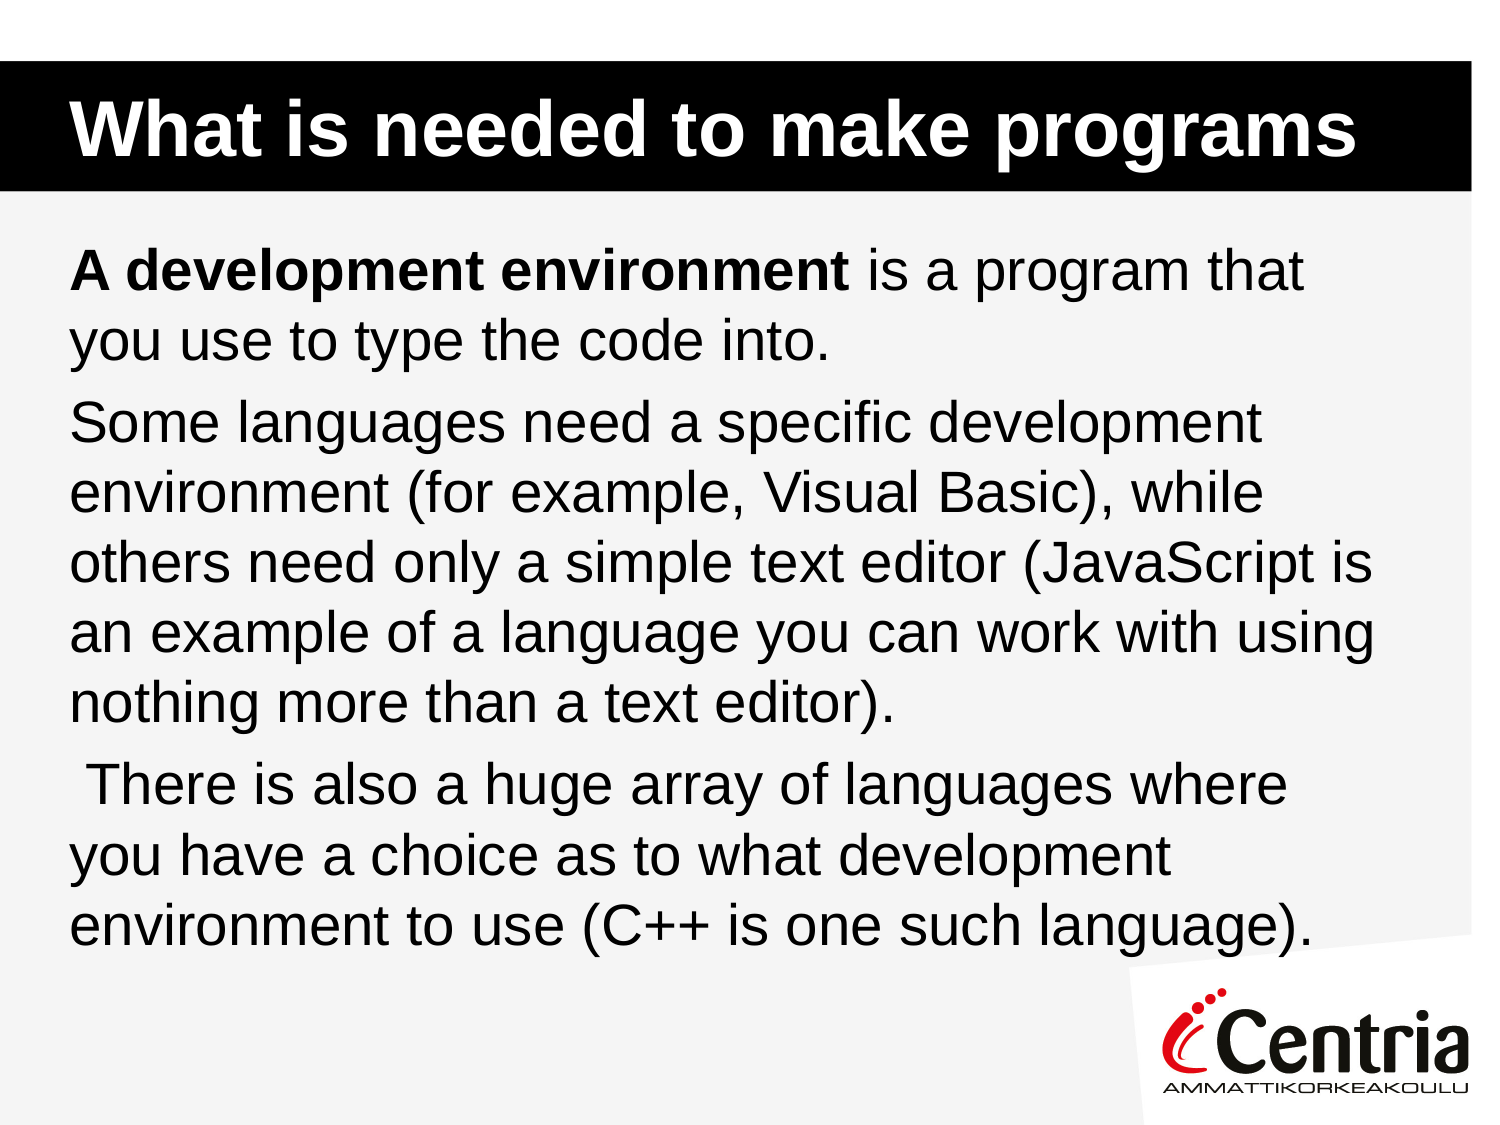

# What is needed to make programs
A development environment is a program that you use to type the code into.
Some languages need a specific development environment (for example, Visual Basic), while others need only a simple text editor (JavaScript is an example of a language you can work with using nothing more than a text editor).
 There is also a huge array of languages where you have a choice as to what development environment to use (C++ is one such language).